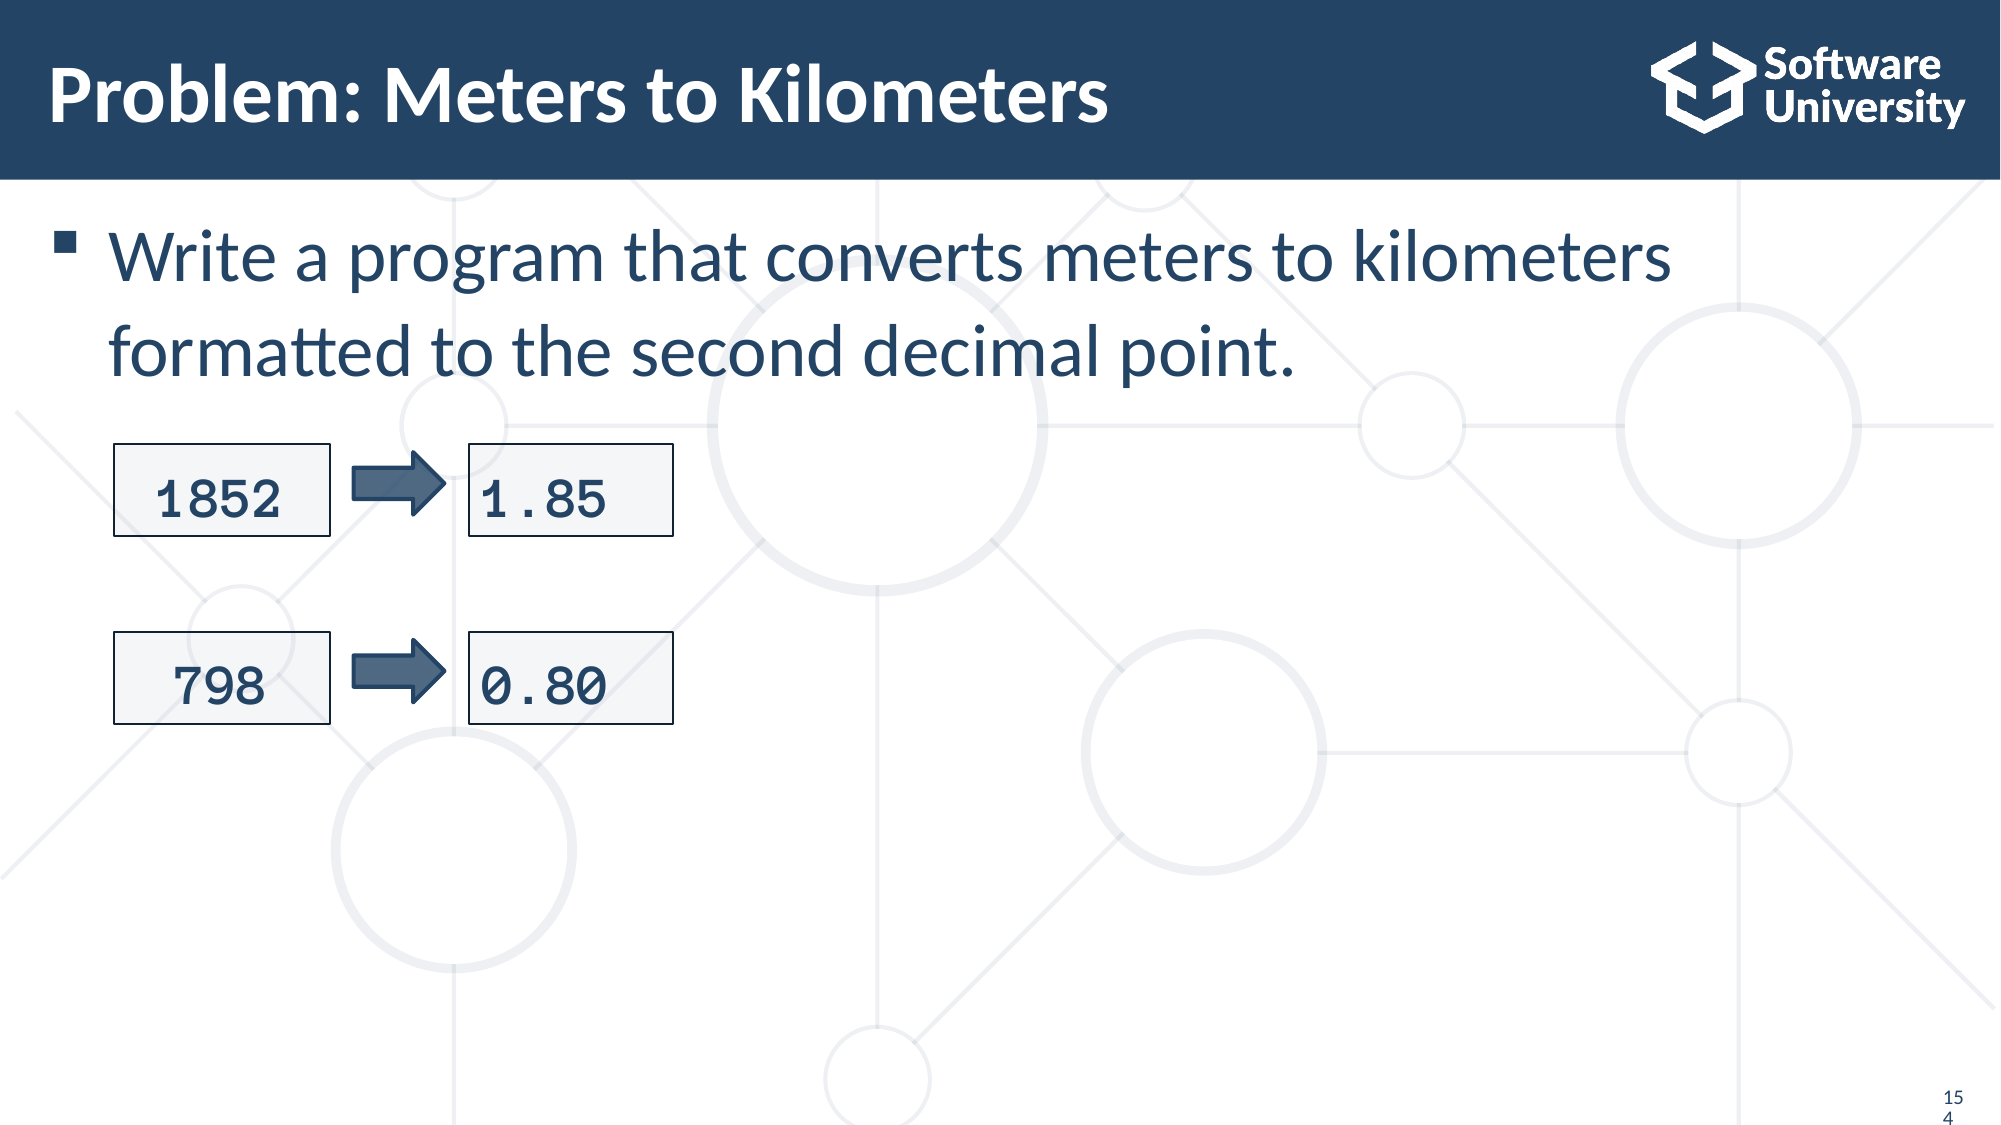

# Problem: Meters to Kilometers
Write a program that converts meters to kilometers formatted to the second decimal point.
1.85
1852

0.80
798

154